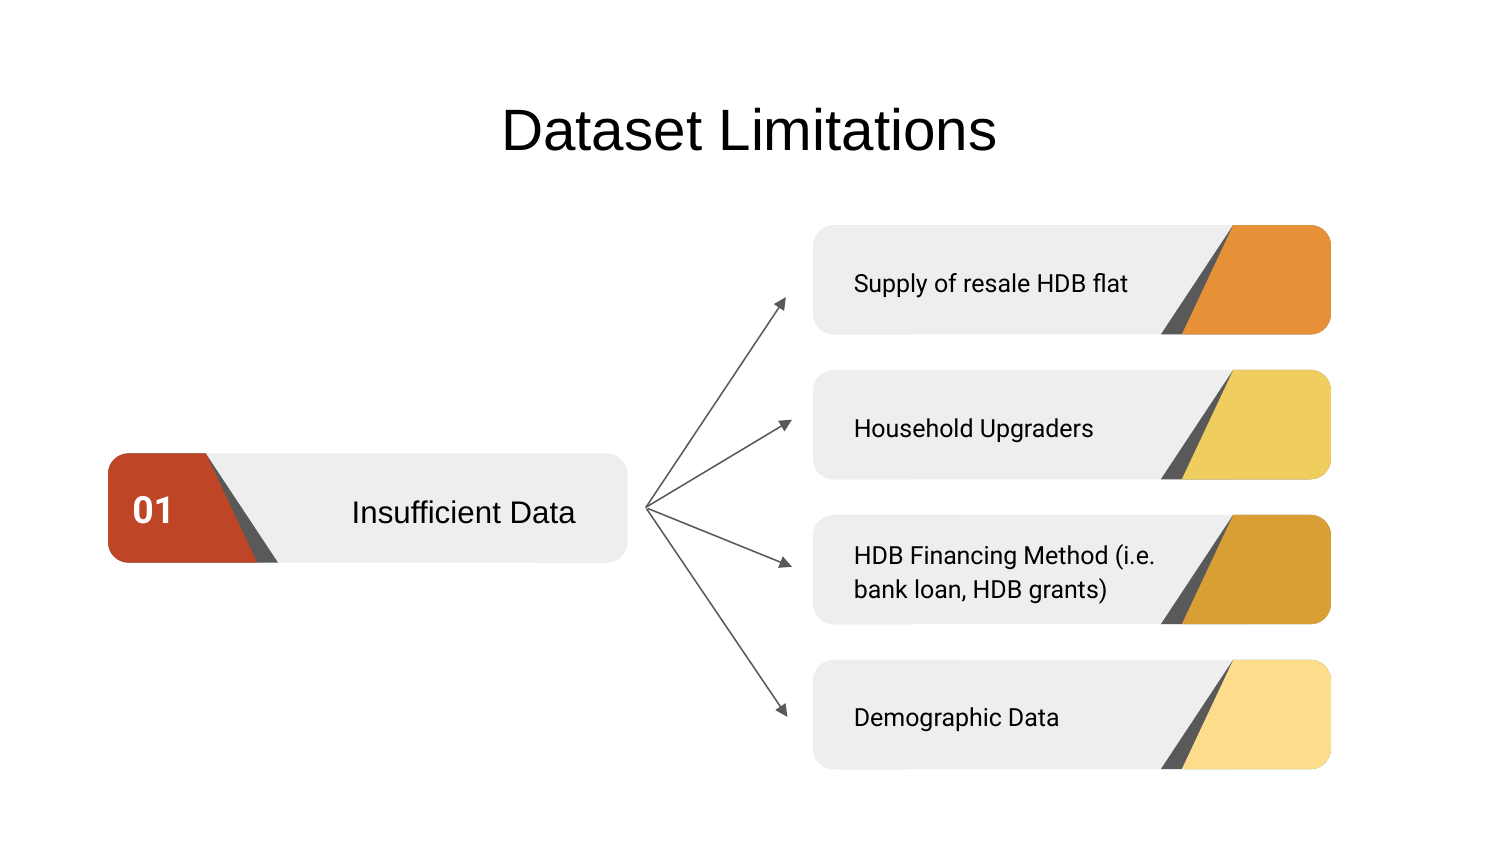

# Dataset Limitations

Supply of resale HDB flat

Household Upgraders

 01

Insufficient Data

HDB Financing Method (i.e. bank loan, HDB grants)

Demographic Data